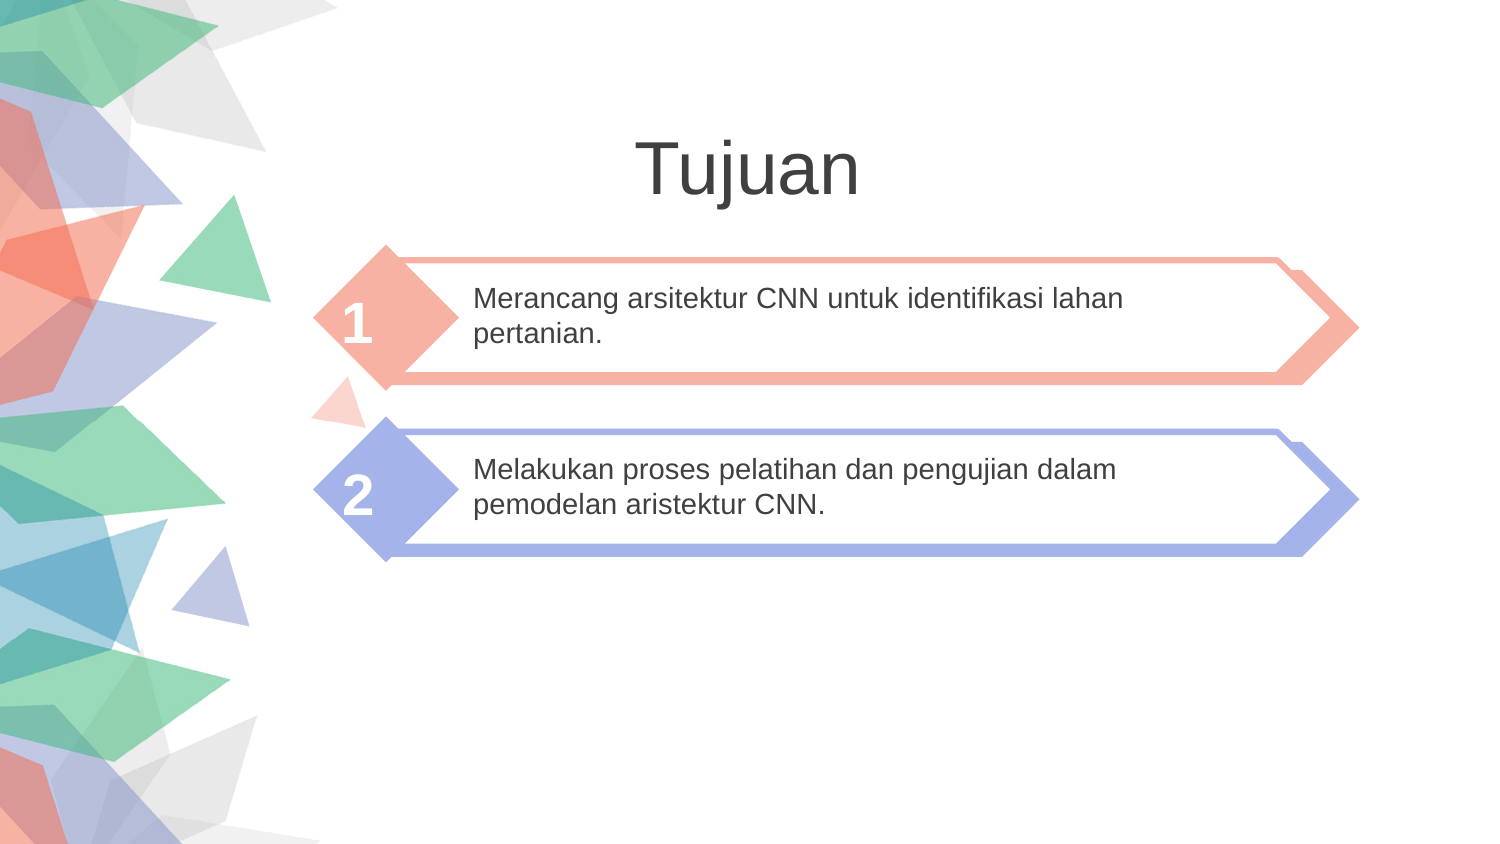

Tujuan

Merancang arsitektur CNN untuk identifikasi lahan pertanian.
1

Melakukan proses pelatihan dan pengujian dalam pemodelan aristektur CNN.
2